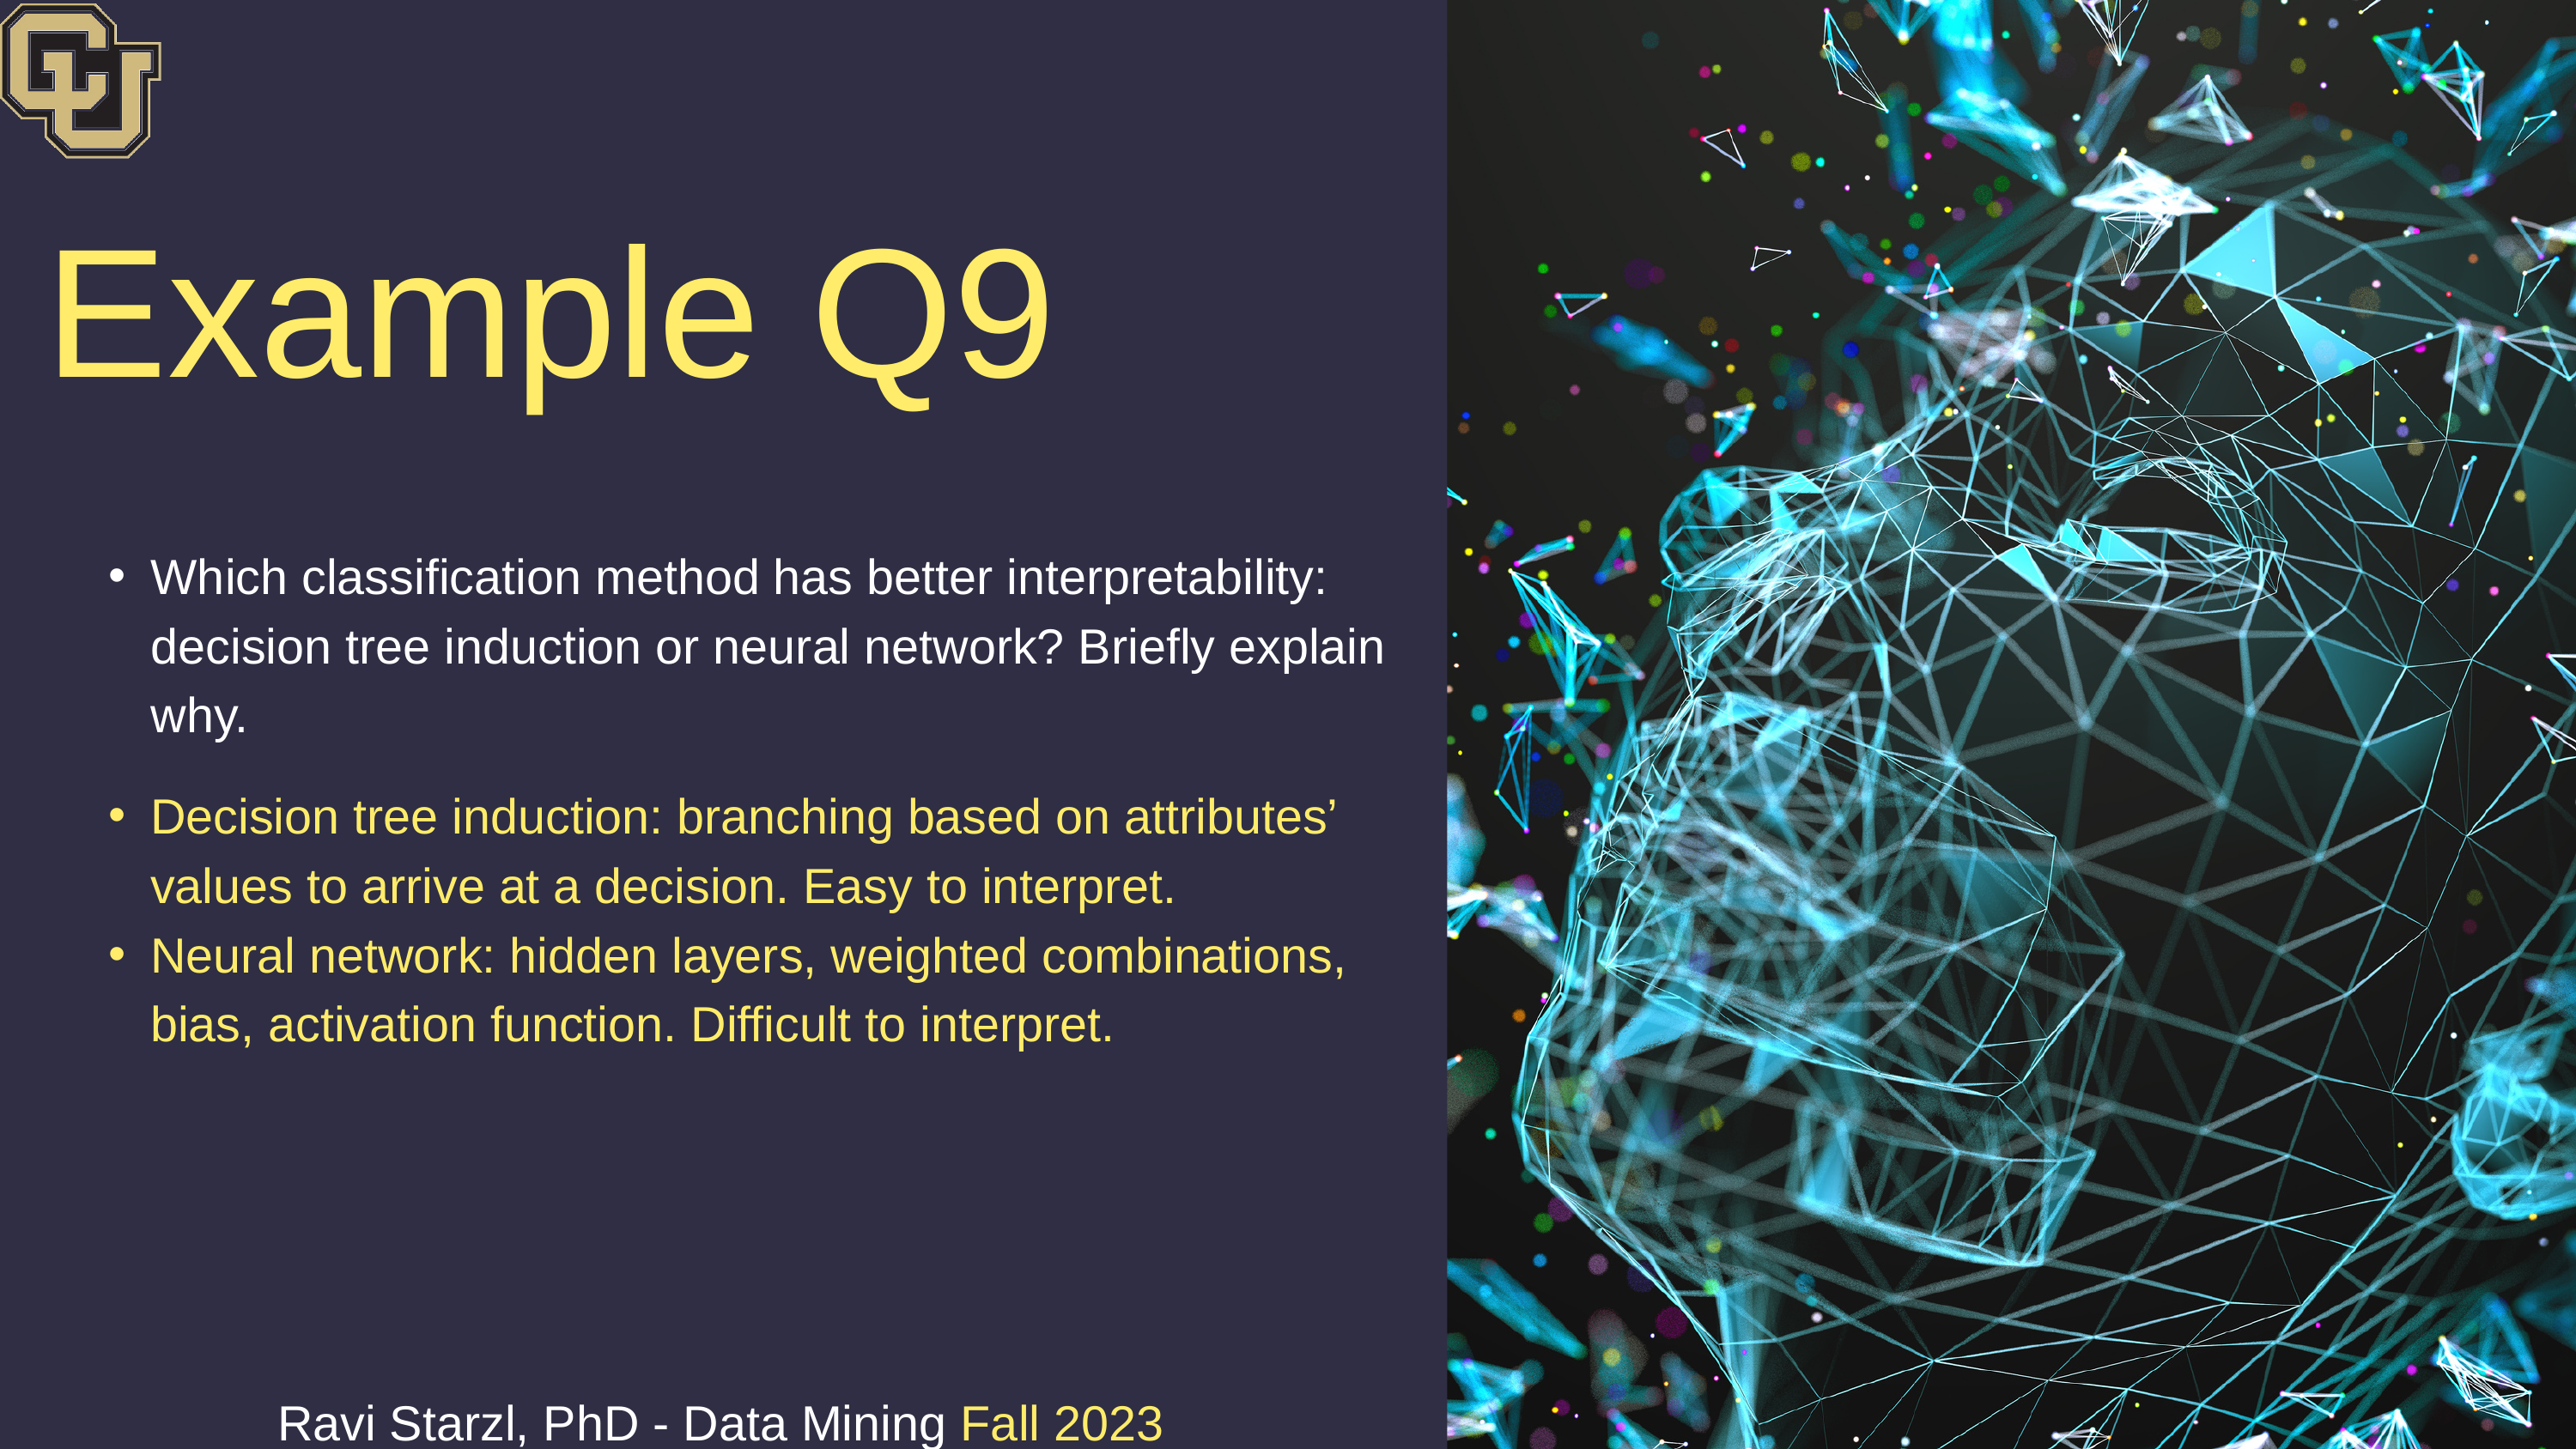

Example Q9
Which classification method has better interpretability: decision tree induction or neural network? Briefly explain why.
Decision tree induction: branching based on attributes’ values to arrive at a decision. Easy to interpret.
Neural network: hidden layers, weighted combinations, bias, activation function. Difficult to interpret.
Ravi Starzl, PhD - Data Mining Fall 2023